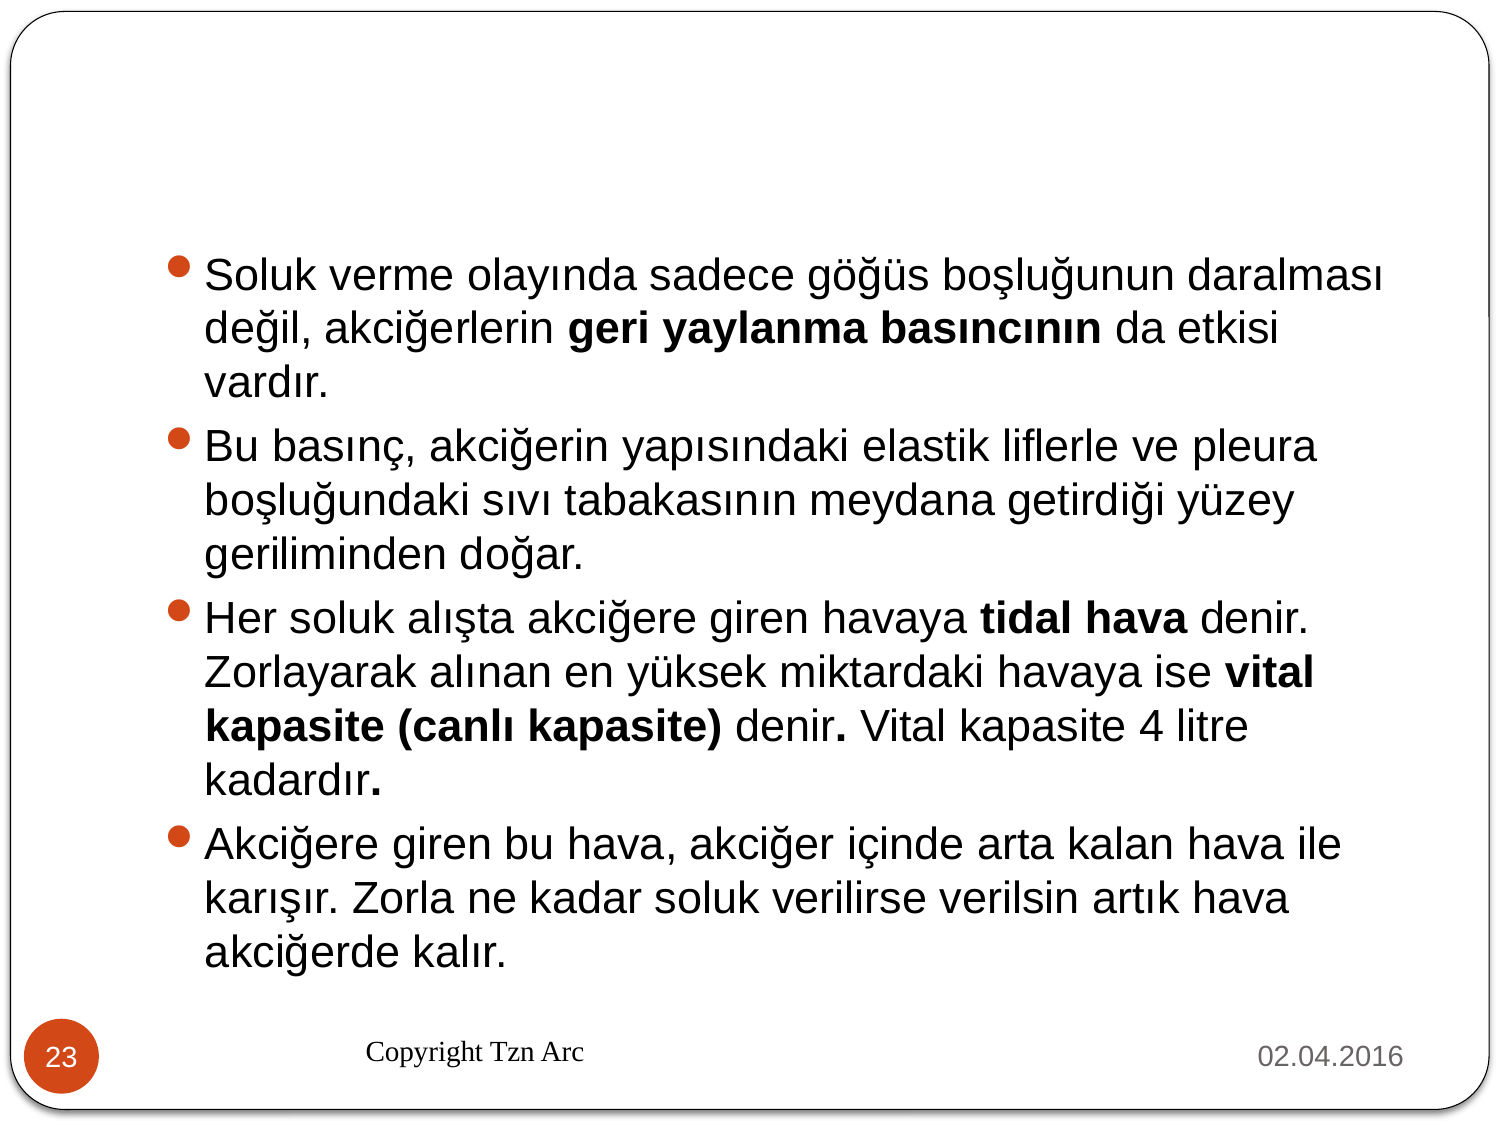

#
Soluk verme olayında sadece göğüs boşluğunun daralması değil, akciğerlerin geri yaylanma basıncının da etkisi vardır.
Bu basınç, akciğerin yapısındaki elastik liflerle ve pleura boşluğundaki sıvı tabakasının meydana getirdiği yüzey geriliminden doğar.
Her soluk alışta akciğere giren havaya tidal hava denir. Zorlayarak alınan en yüksek miktardaki havaya ise vital kapasite (canlı kapasite) denir. Vital kapasite 4 litre kadardır.
Akciğere giren bu hava, akciğer içinde arta kalan hava ile karışır. Zorla ne kadar soluk verilirse verilsin artık hava akciğerde kalır.
Copyright Tzn Arc
02.04.2016
23